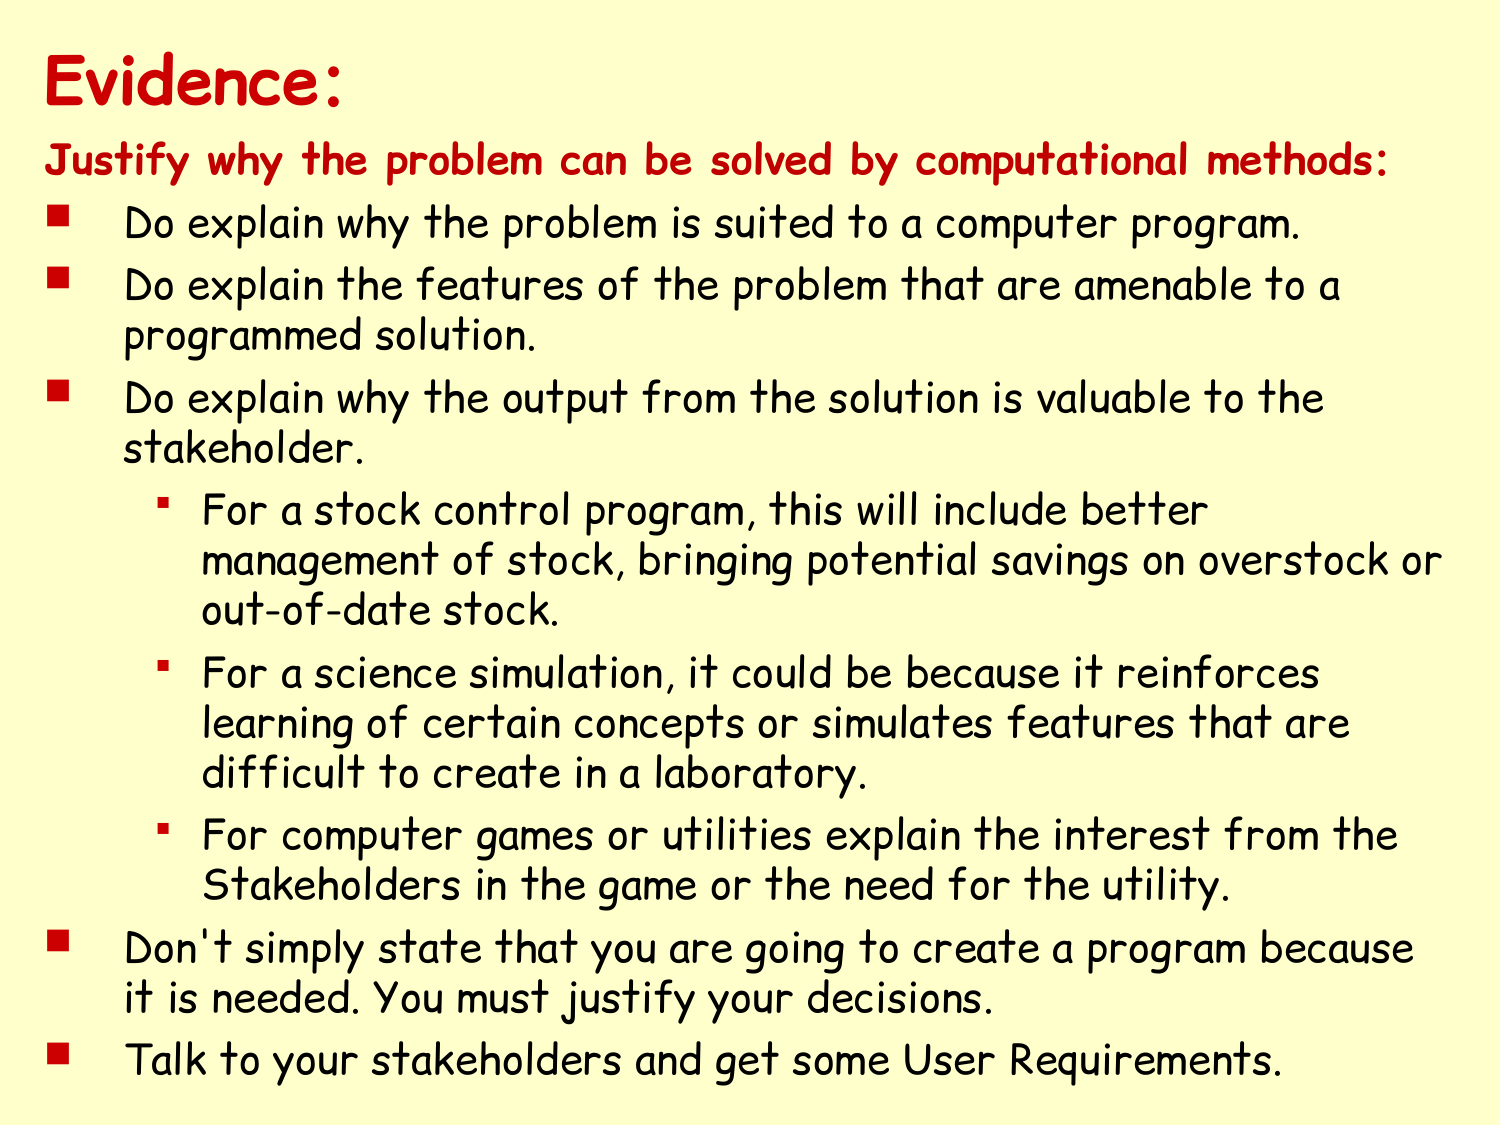

# Evidence:
Justify why the problem can be solved by computational methods:
Do explain why the problem is suited to a computer program.
Do explain the features of the problem that are amenable to a programmed solution.
Do explain why the output from the solution is valuable to the stakeholder.
For a stock control program, this will include better management of stock, bringing potential savings on overstock or out-of-date stock.
For a science simulation, it could be because it reinforces learning of certain concepts or simulates features that are difficult to create in a laboratory.
For computer games or utilities explain the interest from the Stakeholders in the game or the need for the utility.
Don't simply state that you are going to create a program because it is needed. You must justify your decisions.
Talk to your stakeholders and get some User Requirements.